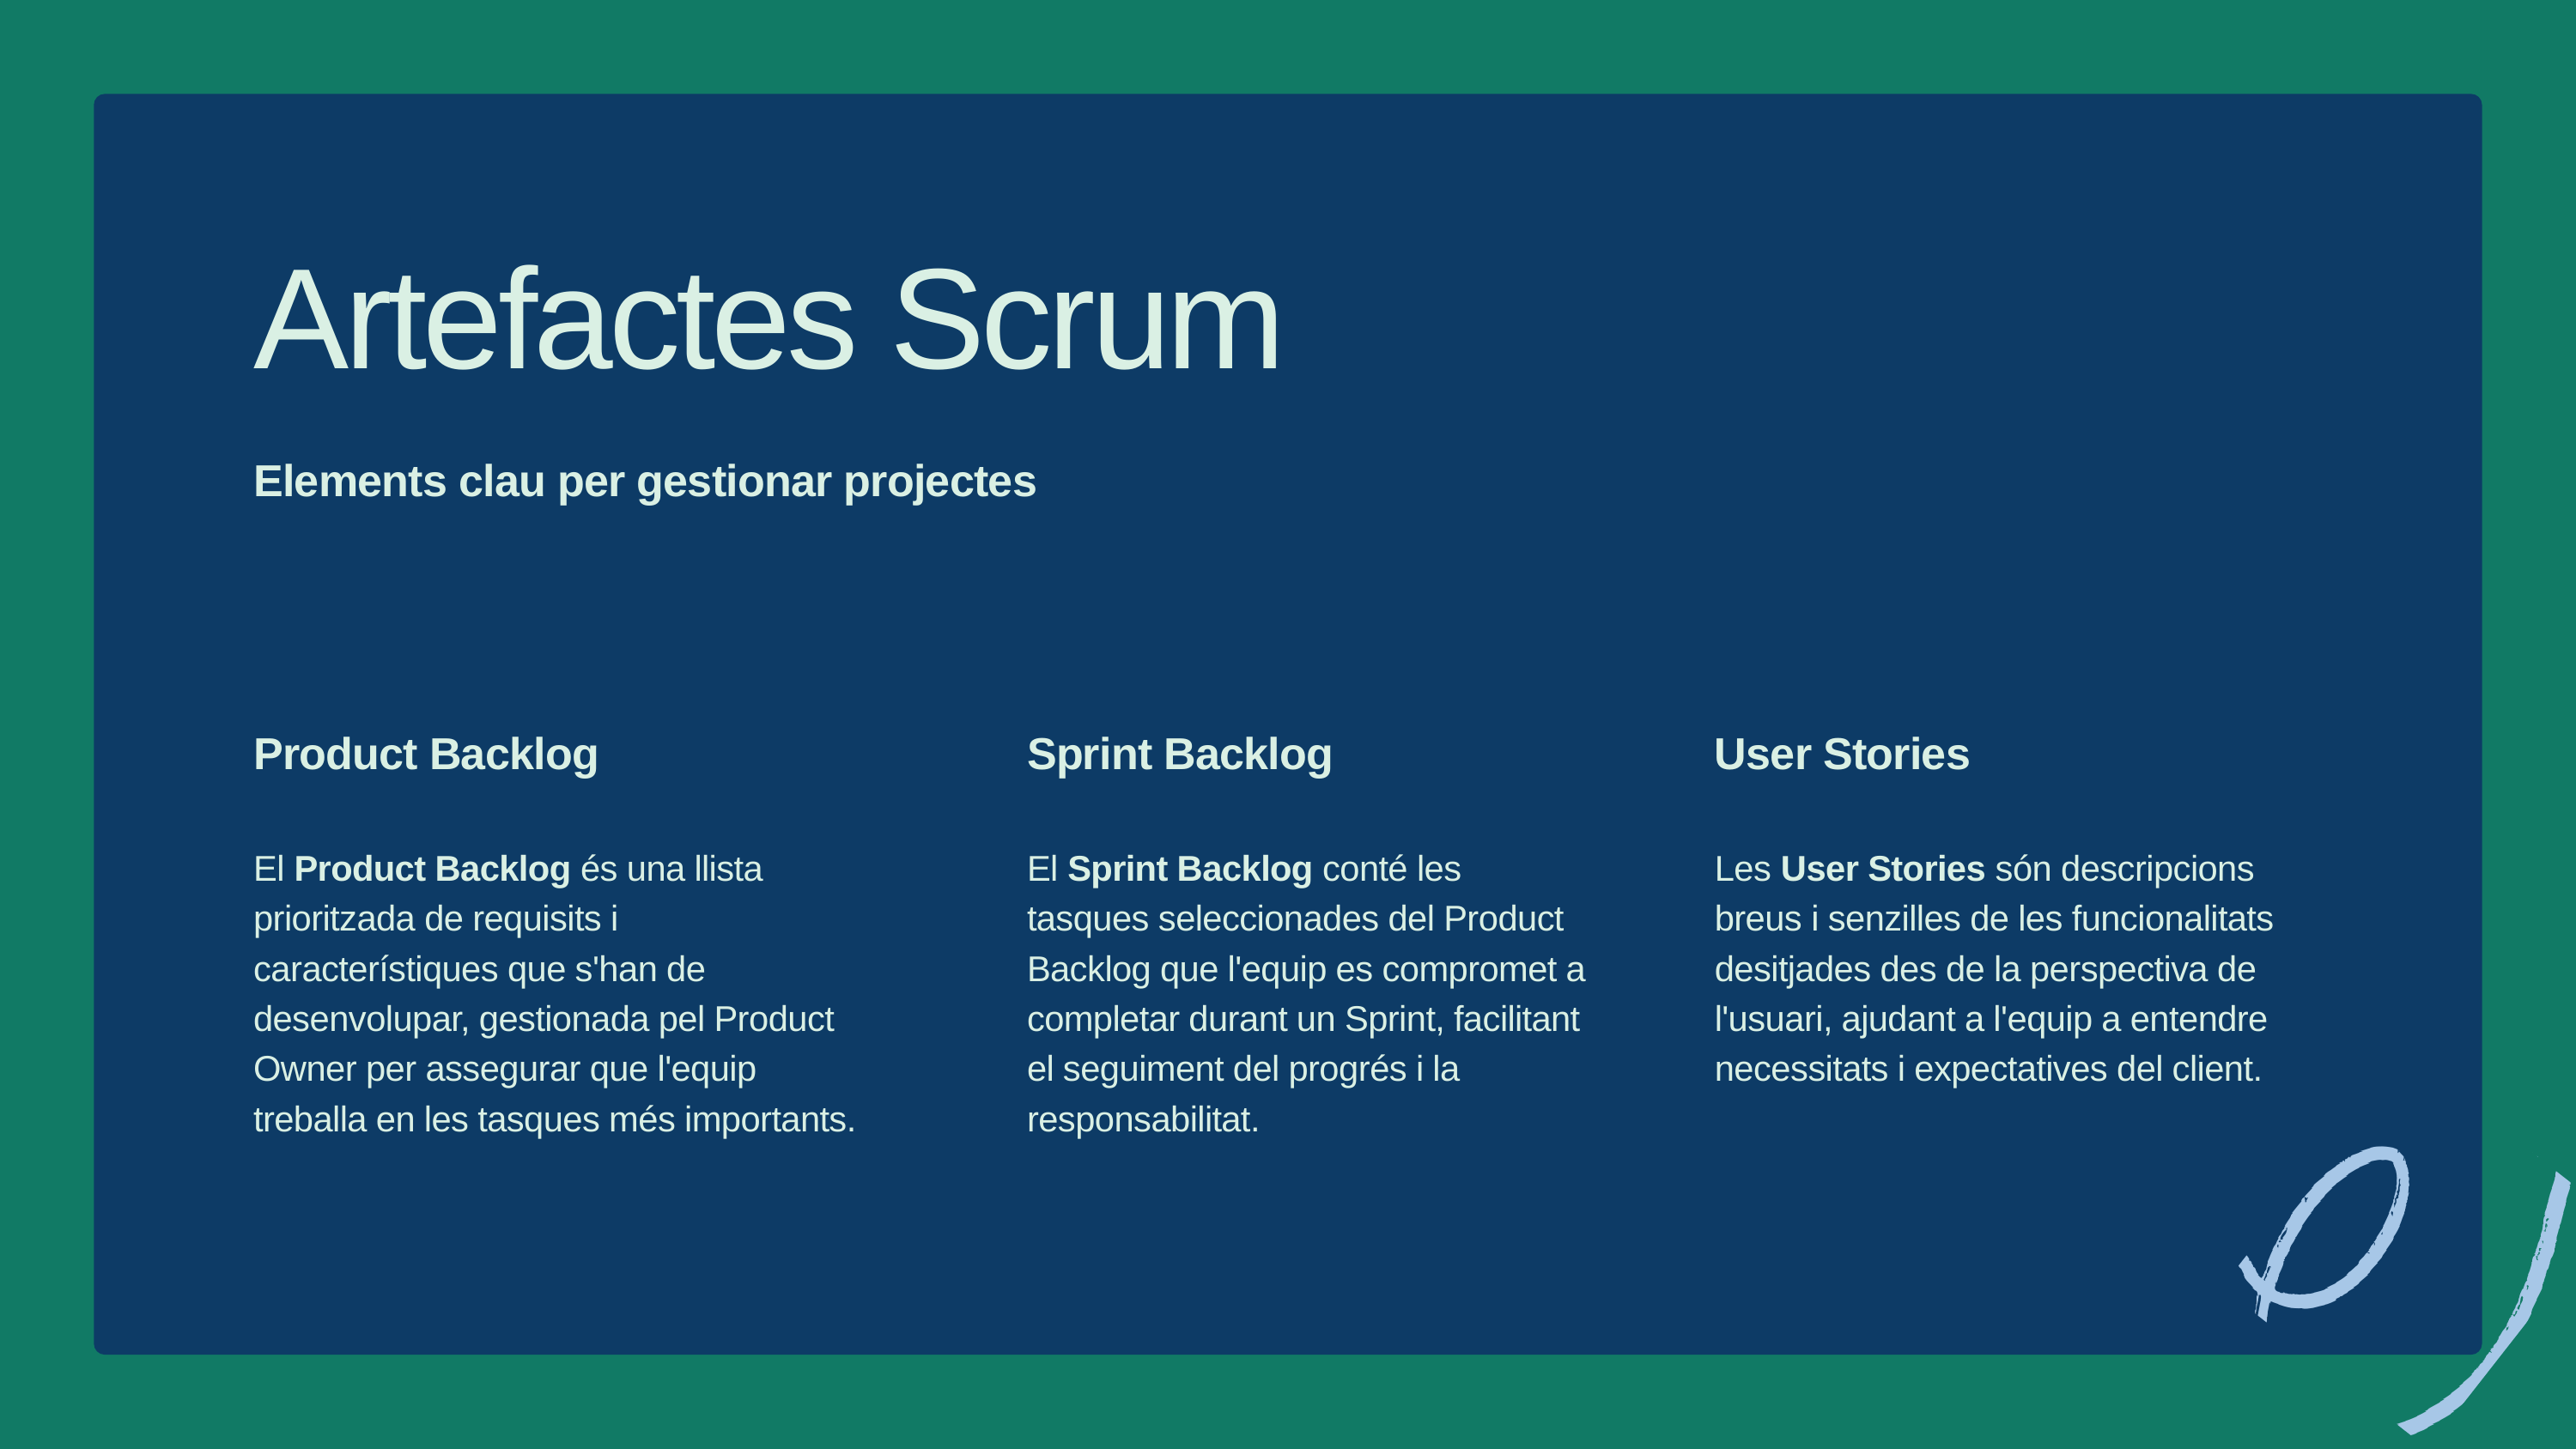

Artefactes Scrum
Elements clau per gestionar projectes
Product Backlog
El Product Backlog és una llista prioritzada de requisits i característiques que s'han de desenvolupar, gestionada pel Product Owner per assegurar que l'equip treballa en les tasques més importants.
Sprint Backlog
El Sprint Backlog conté les tasques seleccionades del Product Backlog que l'equip es compromet a completar durant un Sprint, facilitant el seguiment del progrés i la responsabilitat.
User Stories
Les User Stories són descripcions breus i senzilles de les funcionalitats desitjades des de la perspectiva de l'usuari, ajudant a l'equip a entendre necessitats i expectatives del client.

6